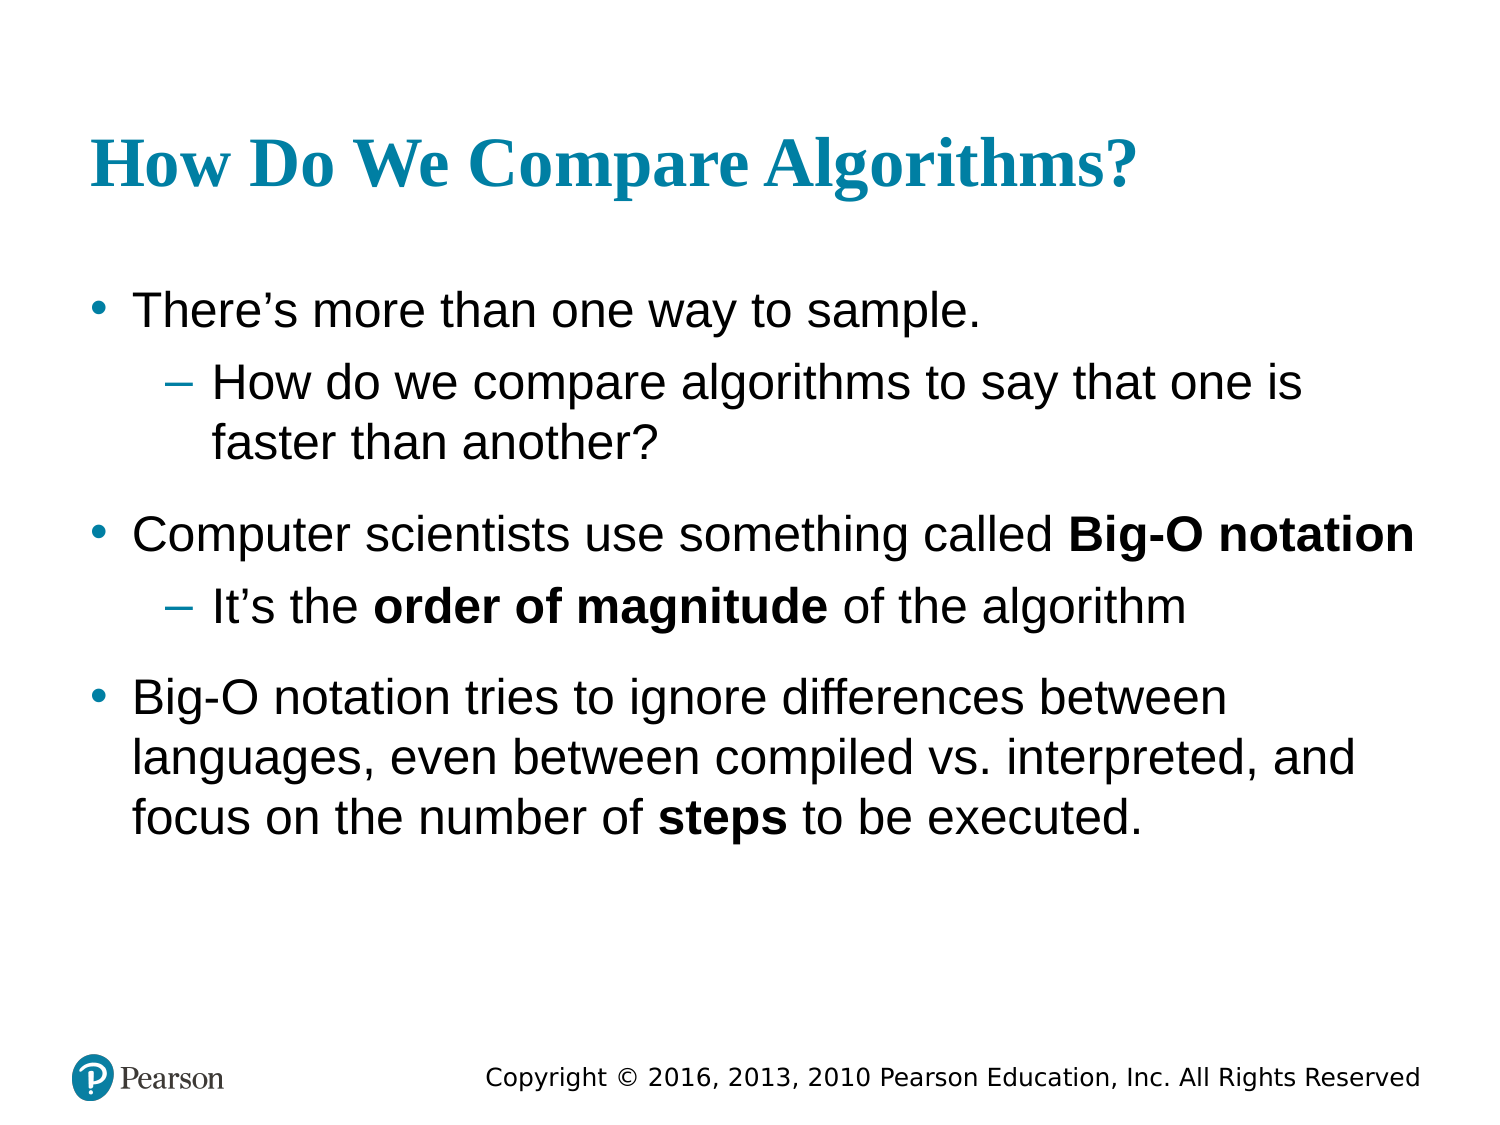

# How Do We Compare Algorithms?
There’s more than one way to sample.
How do we compare algorithms to say that one is faster than another?
Computer scientists use something called Big-O notation
It’s the order of magnitude of the algorithm
Big-O notation tries to ignore differences between languages, even between compiled vs. interpreted, and focus on the number of steps to be executed.